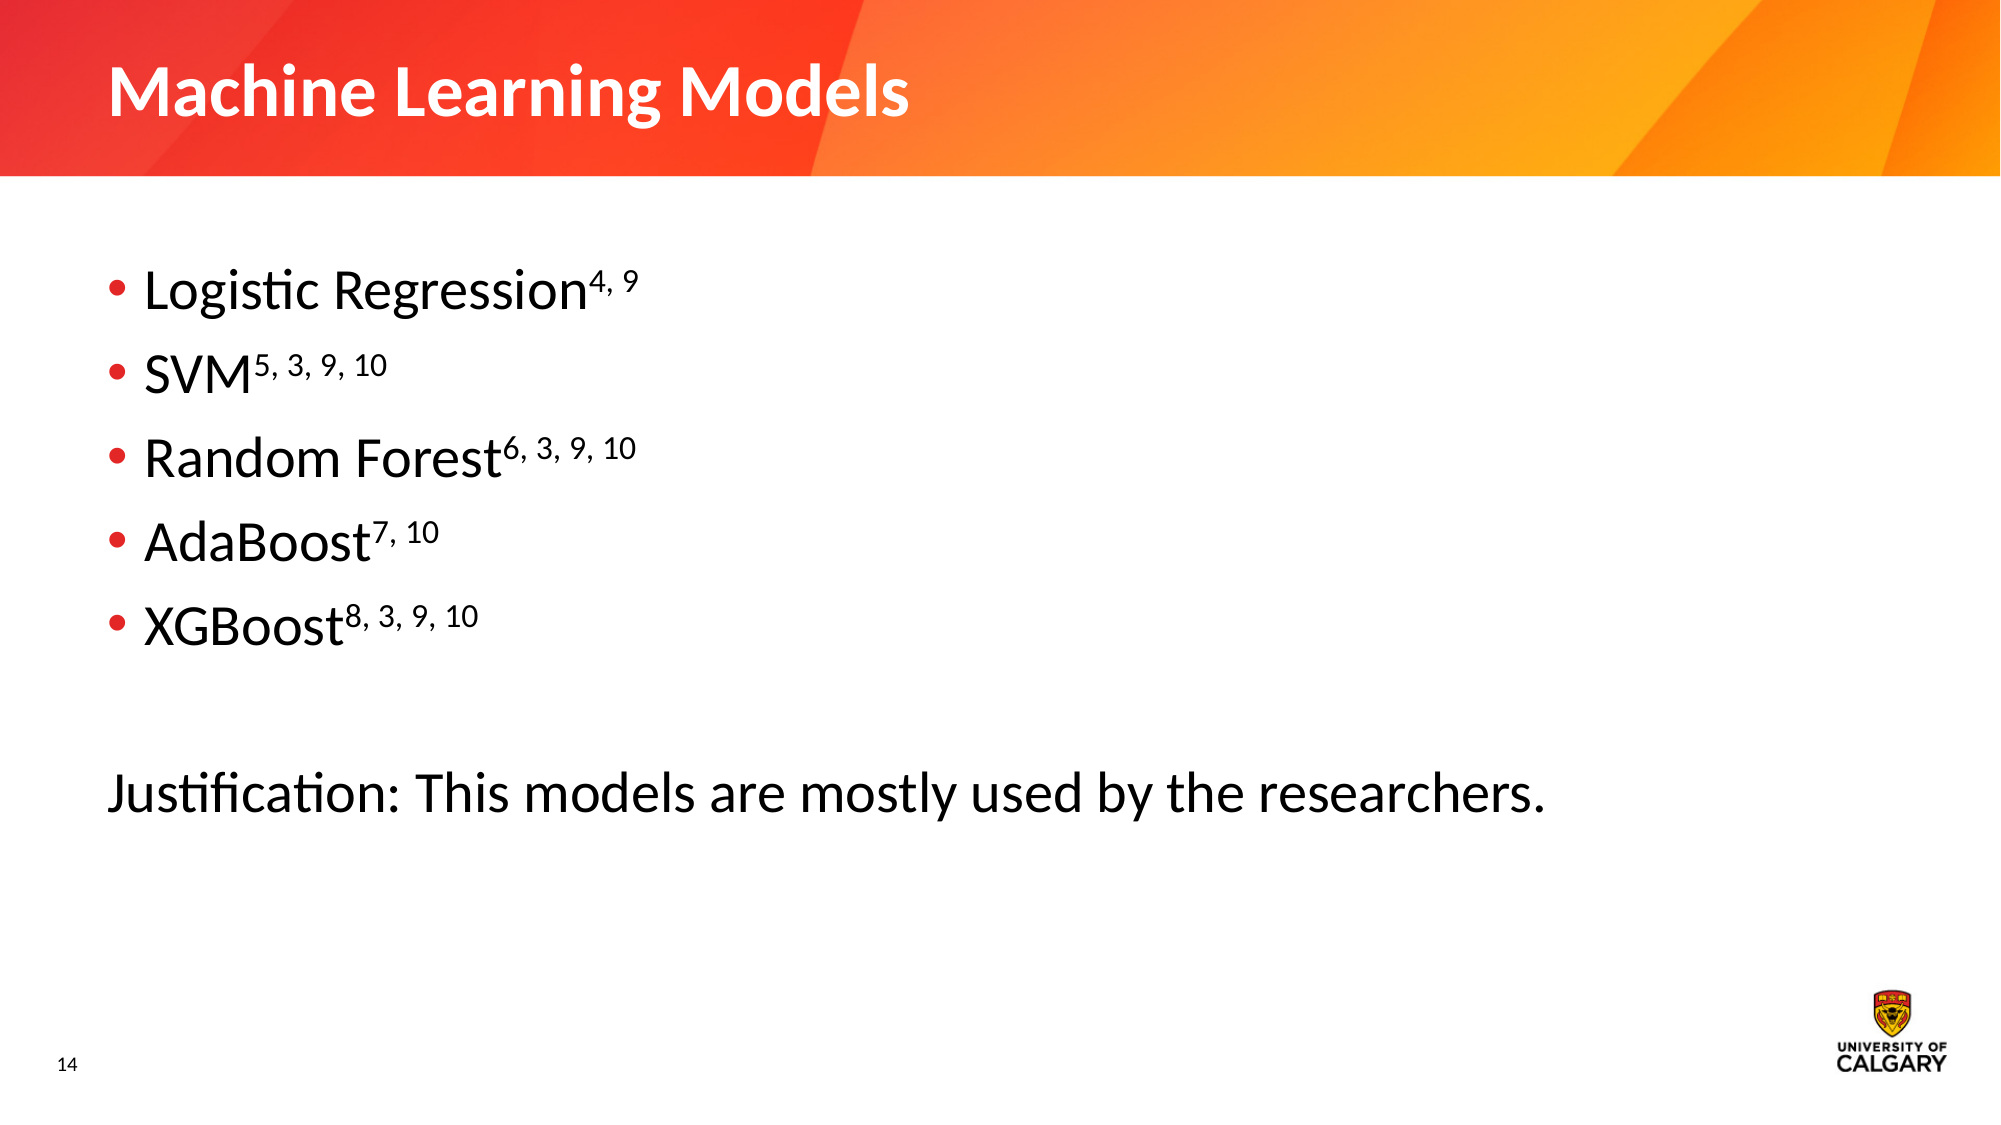

# Machine Learning Models
Logistic Regression4, 9
SVM5, 3, 9, 10
Random Forest6, 3, 9, 10
AdaBoost7, 10
XGBoost8, 3, 9, 10

Justification: This models are mostly used by the researchers.
14